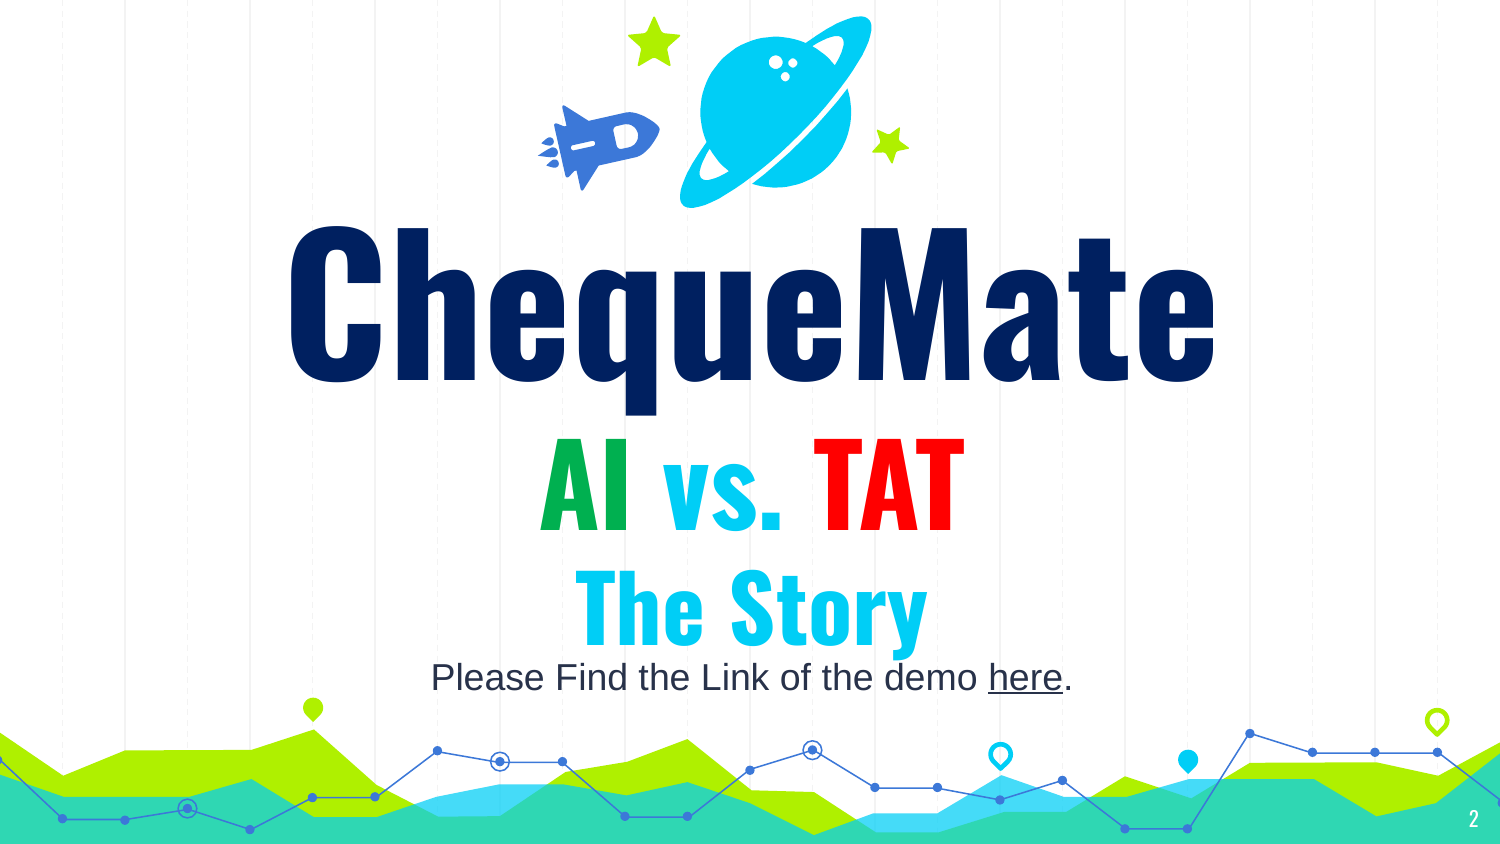

ChequeMate
AI vs. TAT
The Story
Please Find the Link of the demo here.
2